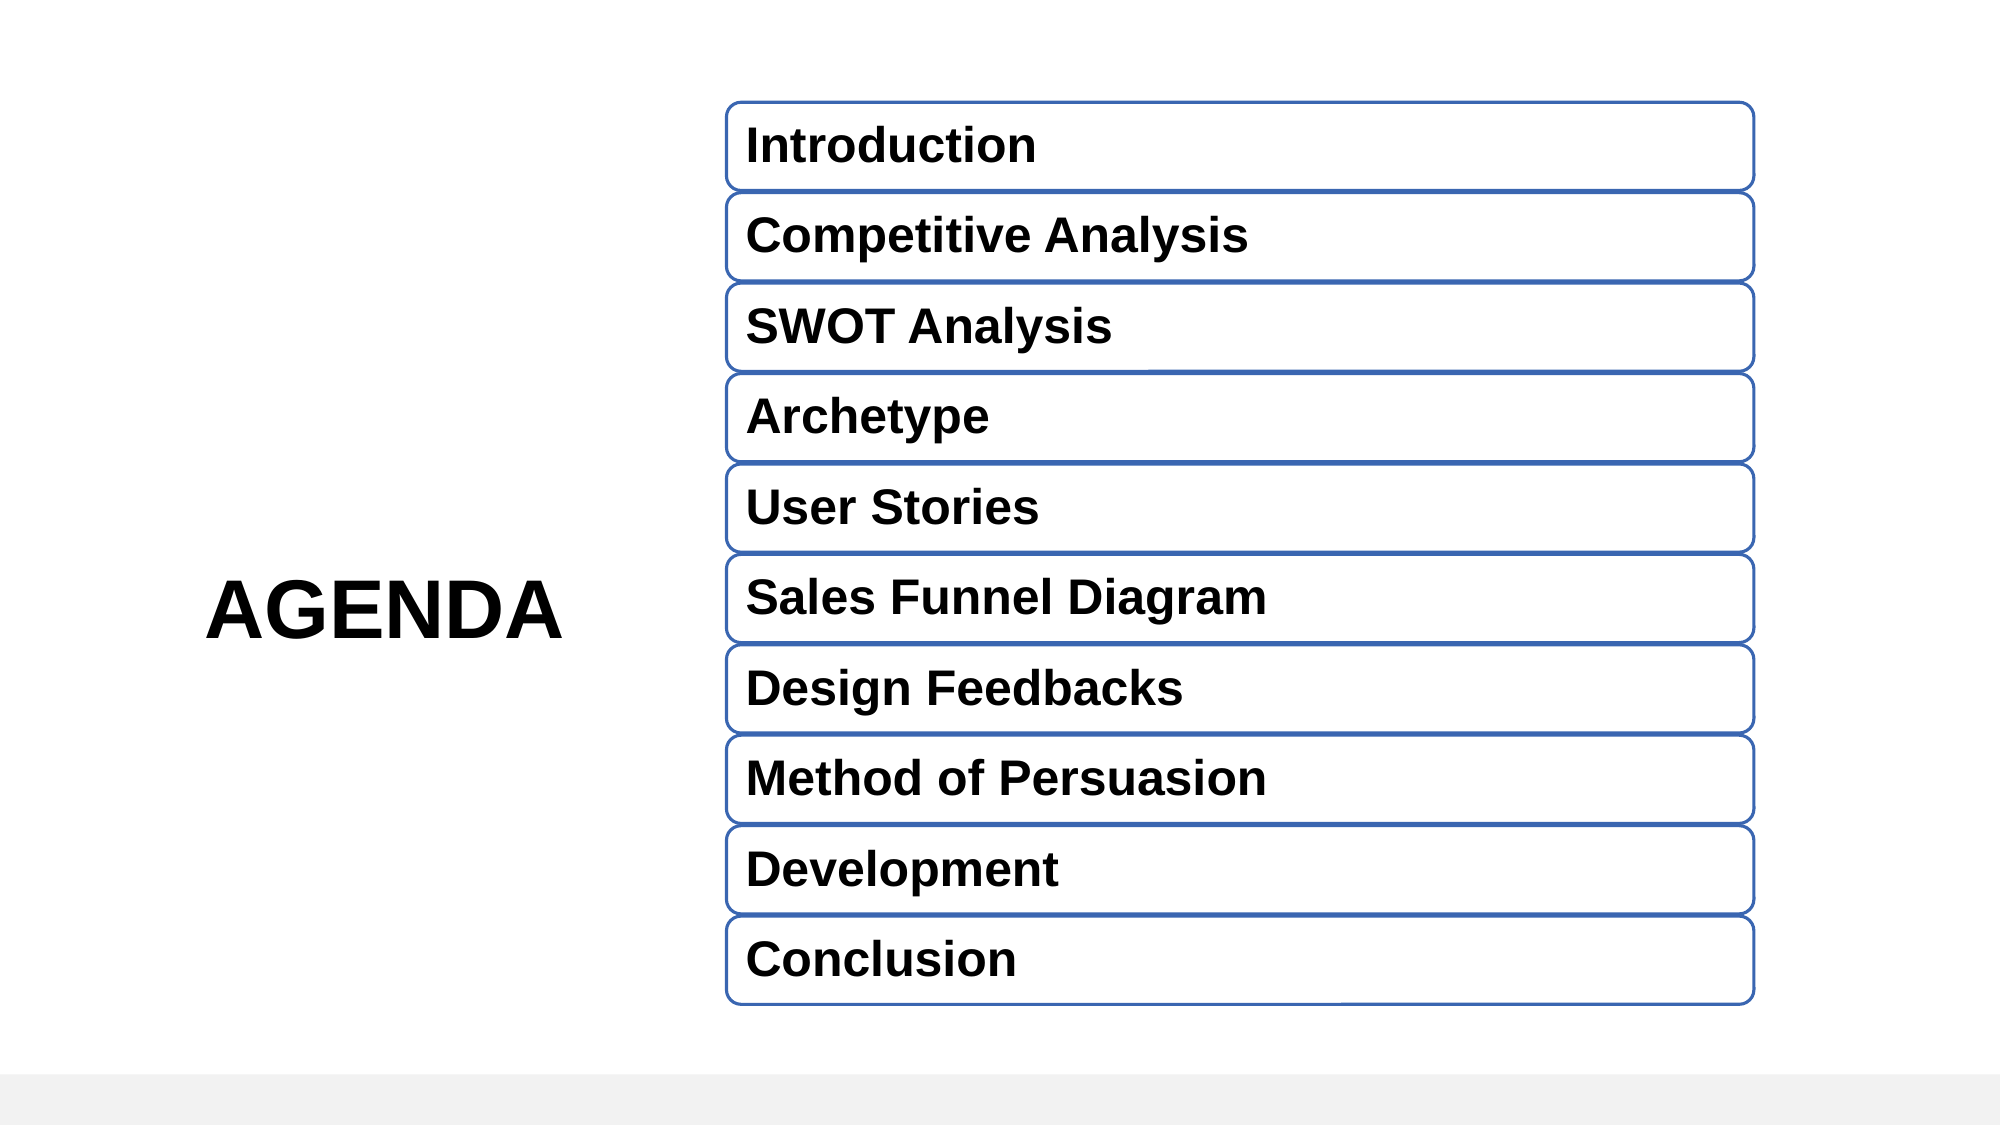

Introduction

Competitive Analysis

SWOT Analysis

Archetype

User Stories

Sales Funnel Diagram

Design Feedbacks

Method of Persuasion

Development

Conclusion

AGENDA